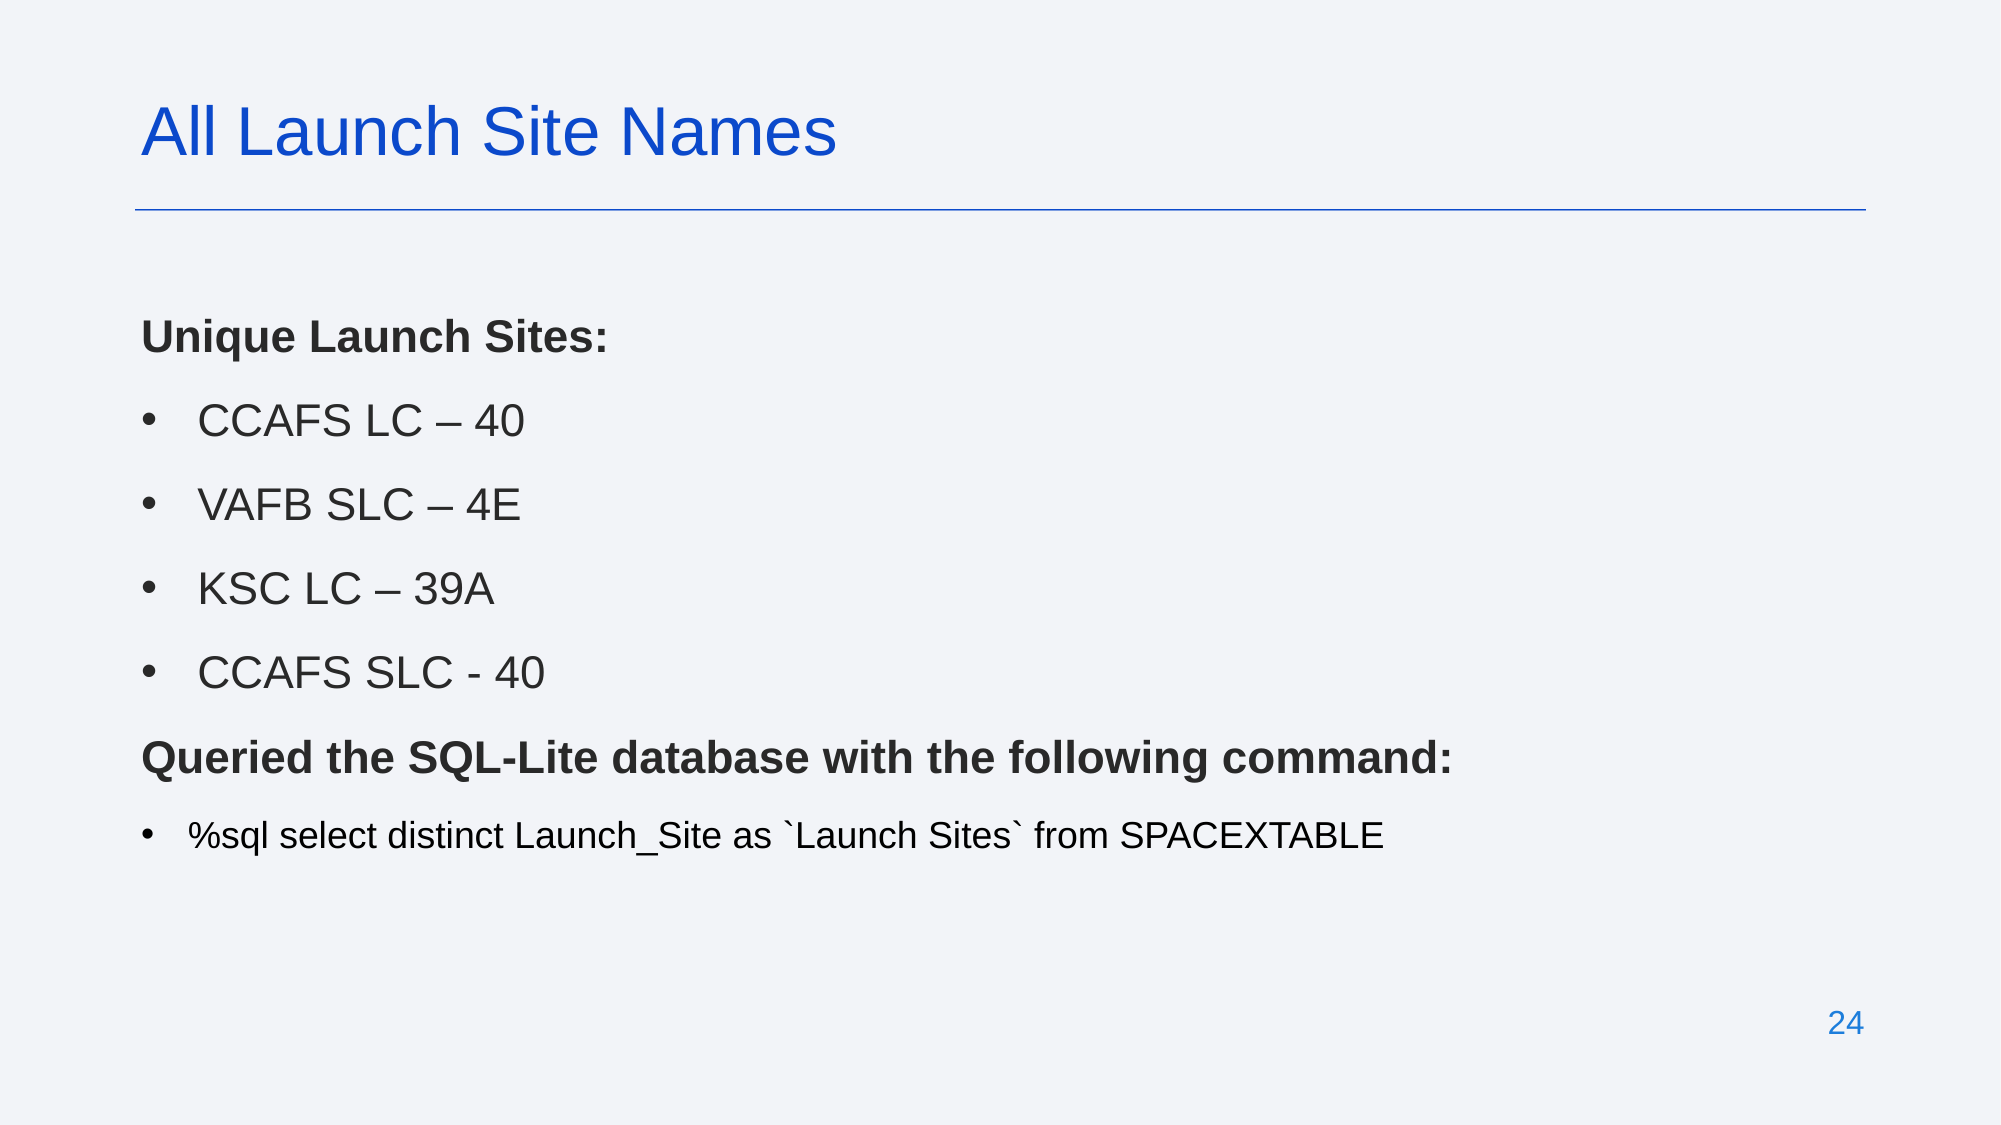

All Launch Site Names
Unique Launch Sites:
CCAFS LC – 40
VAFB SLC – 4E
KSC LC – 39A
CCAFS SLC - 40
Queried the SQL-Lite database with the following command:
%sql select distinct Launch_Site as `Launch Sites` from SPACEXTABLE
24